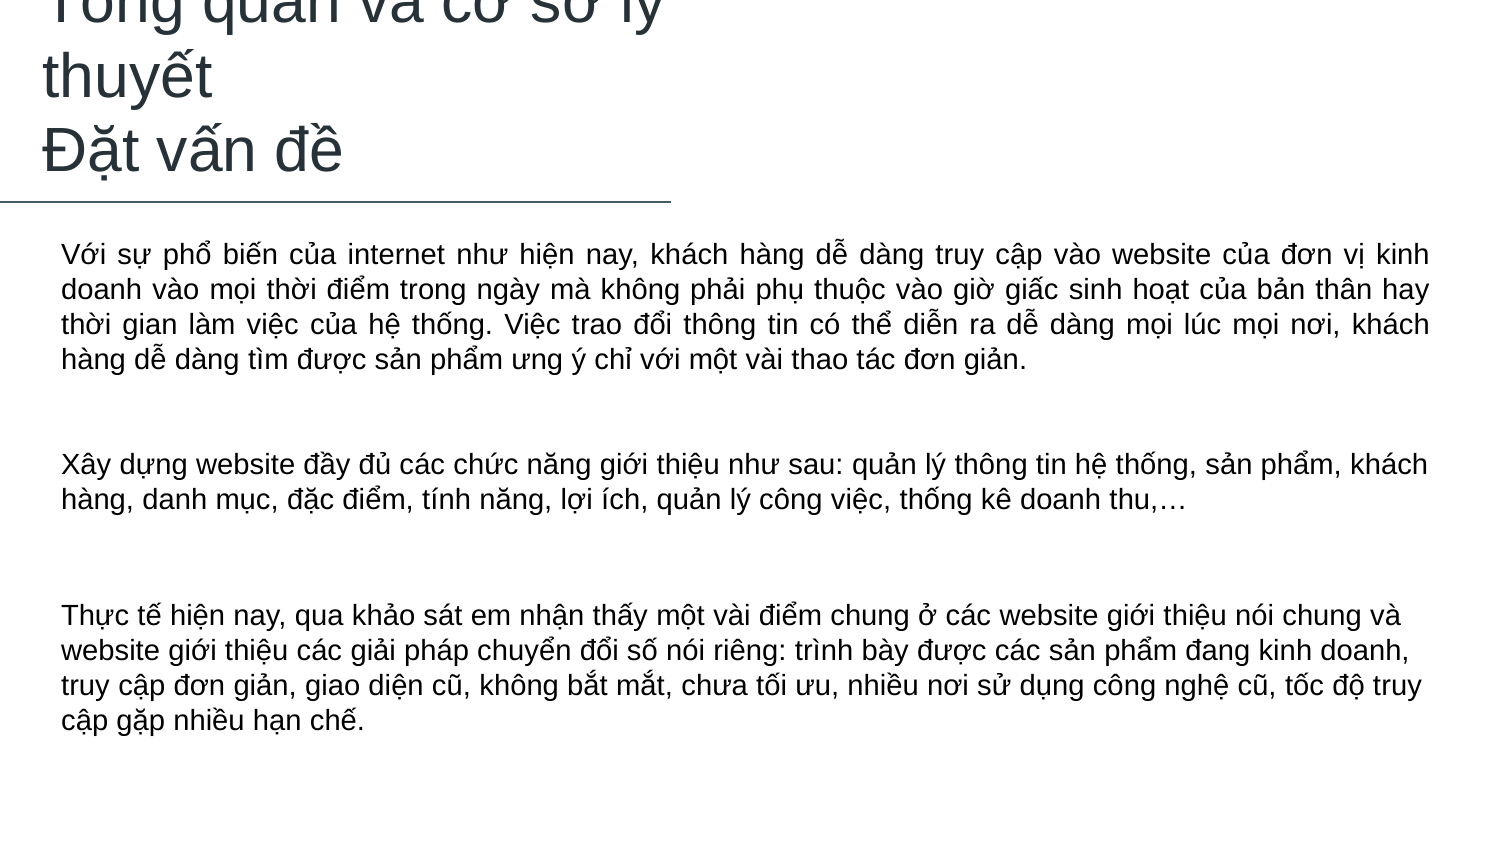

# Tổng quan và cơ sở lý thuyết Đặt vấn đề
Với sự phổ biến của internet như hiện nay, khách hàng dễ dàng truy cập vào website của đơn vị kinh doanh vào mọi thời điểm trong ngày mà không phải phụ thuộc vào giờ giấc sinh hoạt của bản thân hay thời gian làm việc của hệ thống. Việc trao đổi thông tin có thể diễn ra dễ dàng mọi lúc mọi nơi, khách hàng dễ dàng tìm được sản phẩm ưng ý chỉ với một vài thao tác đơn giản.
Xây dựng website đầy đủ các chức năng giới thiệu như sau: quản lý thông tin hệ thống, sản phẩm, khách hàng, danh mục, đặc điểm, tính năng, lợi ích, quản lý công việc, thống kê doanh thu,…
Thực tế hiện nay, qua khảo sát em nhận thấy một vài điểm chung ở các website giới thiệu nói chung và website giới thiệu các giải pháp chuyển đổi số nói riêng: trình bày được các sản phẩm đang kinh doanh, truy cập đơn giản, giao diện cũ, không bắt mắt, chưa tối ưu, nhiều nơi sử dụng công nghệ cũ, tốc độ truy cập gặp nhiều hạn chế.